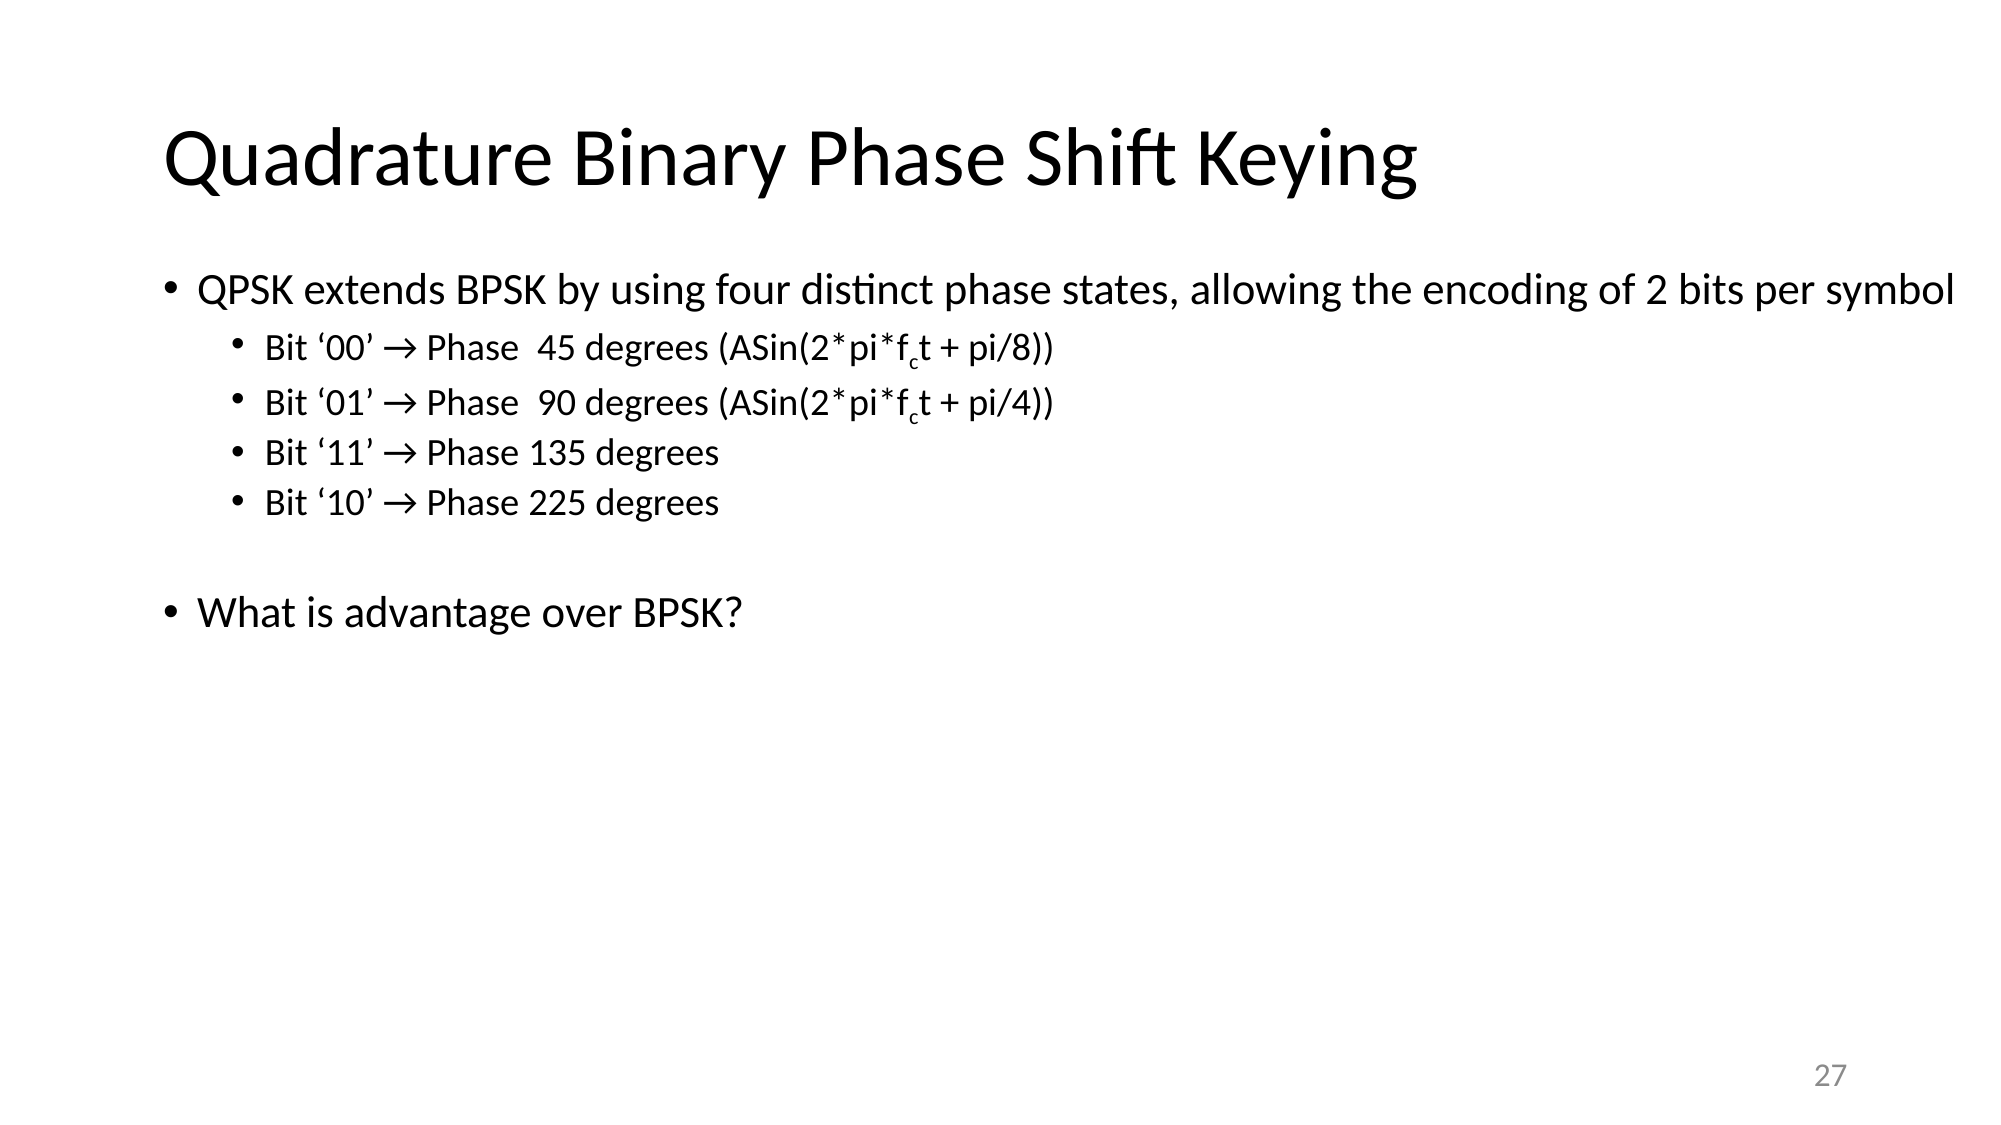

# Quadrature Binary Phase Shift Keying

QPSK extends BPSK by using four distinct phase states, allowing the encoding of 2 bits per symbol
Bit ‘00’ → Phase  45 degrees (ASin(2*pi*fct + pi/8))
Bit ‘01’ → Phase  90 degrees (ASin(2*pi*fct + pi/4))
Bit ‘11’ → Phase 135 degrees
Bit ‘10’ → Phase 225 degrees

What is advantage over BPSK?

27